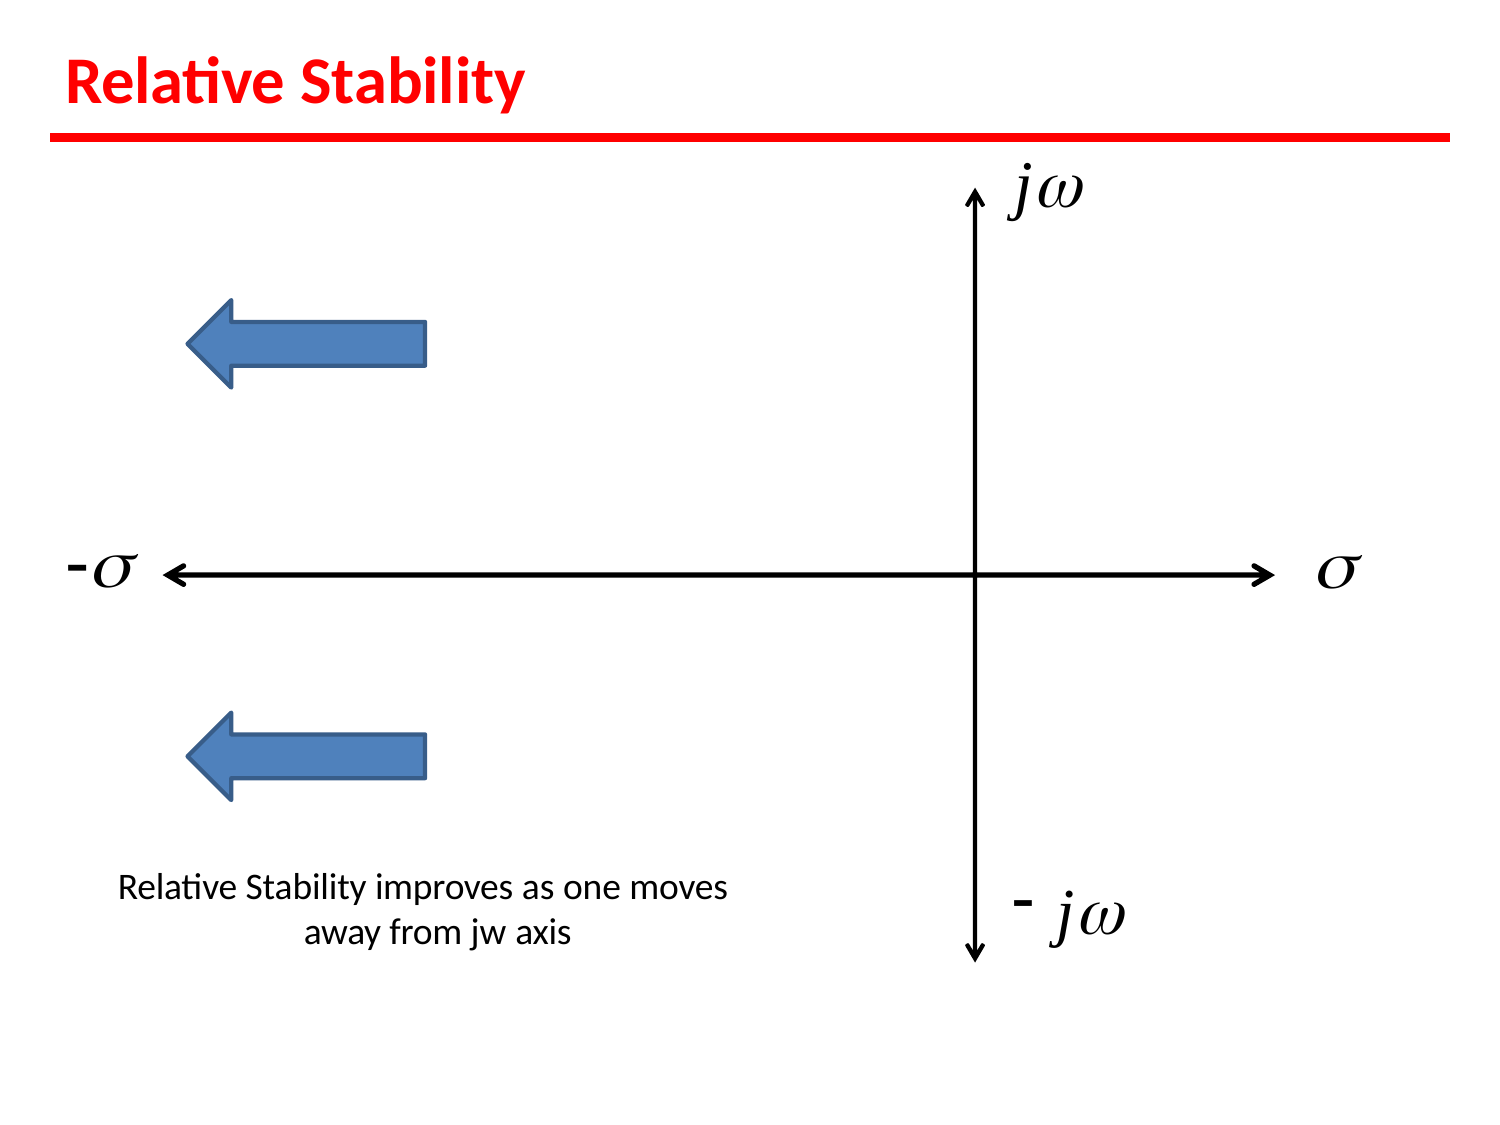

Relative Stability
# jω

−σ
σ
Relative Stability improves as one moves  away from jw axis
jω